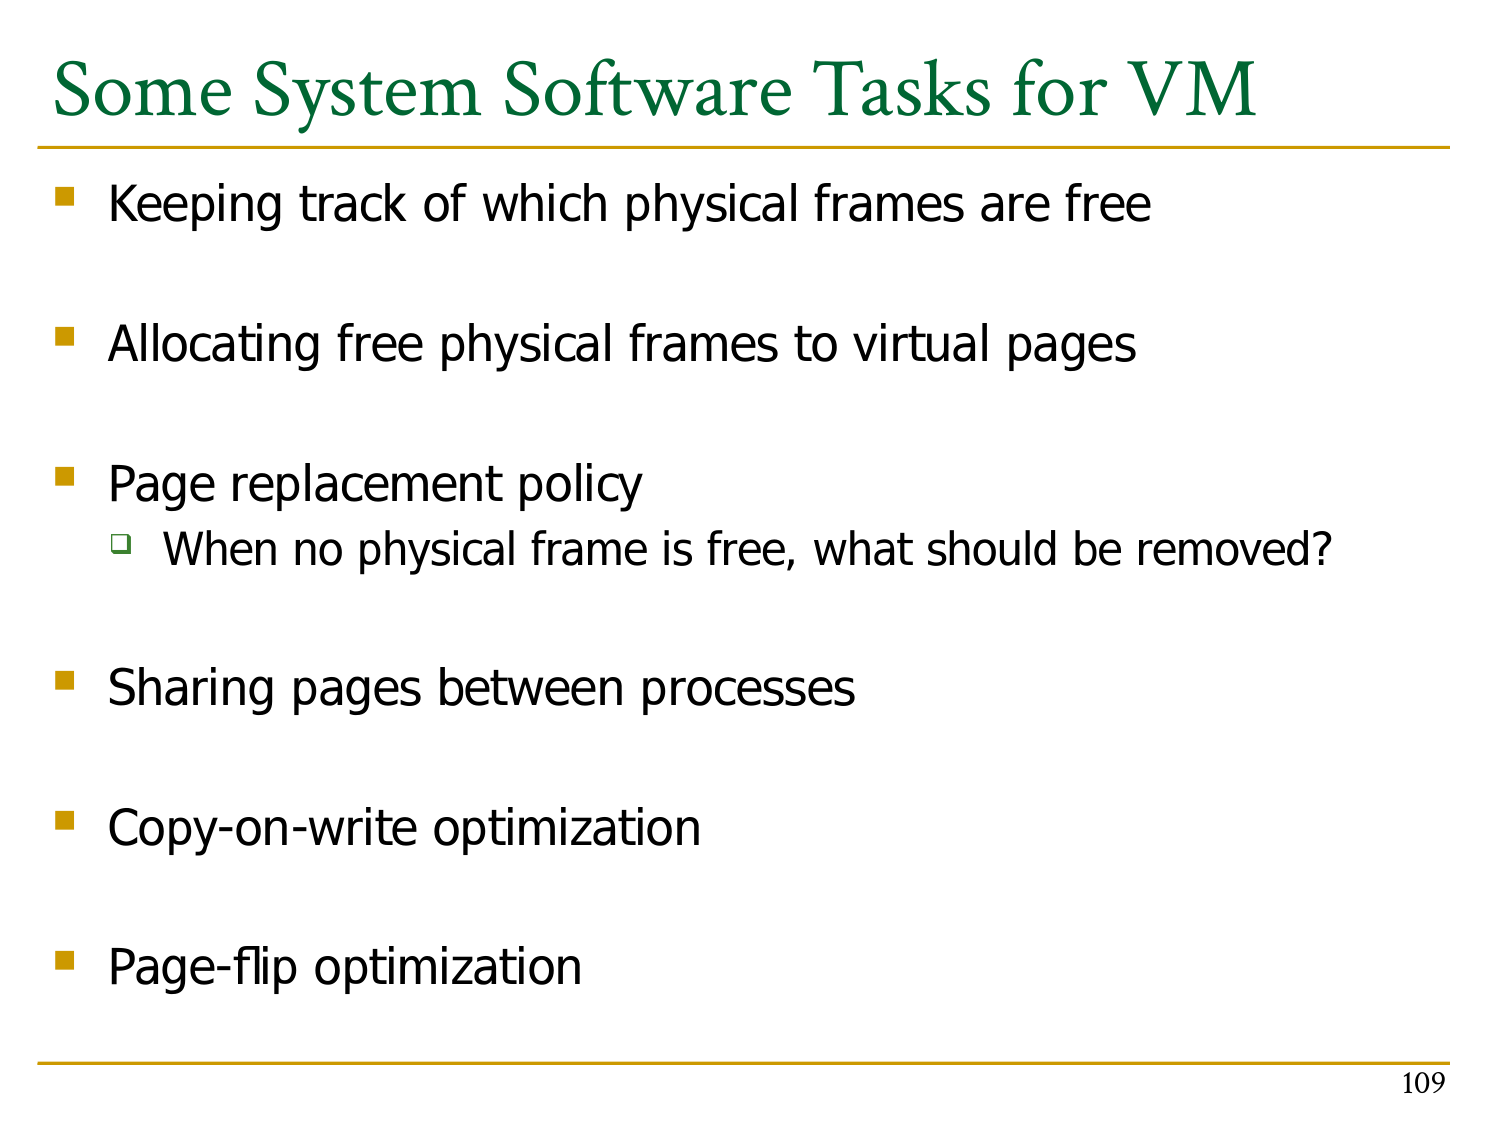

# Some System Software Tasks for VM
Keeping track of which physical frames are free

Allocating free physical frames to virtual pages

Page replacement policy
When no physical frame is free, what should be removed?

Sharing pages between processes

Copy-on-write optimization

Page-flip optimization
109